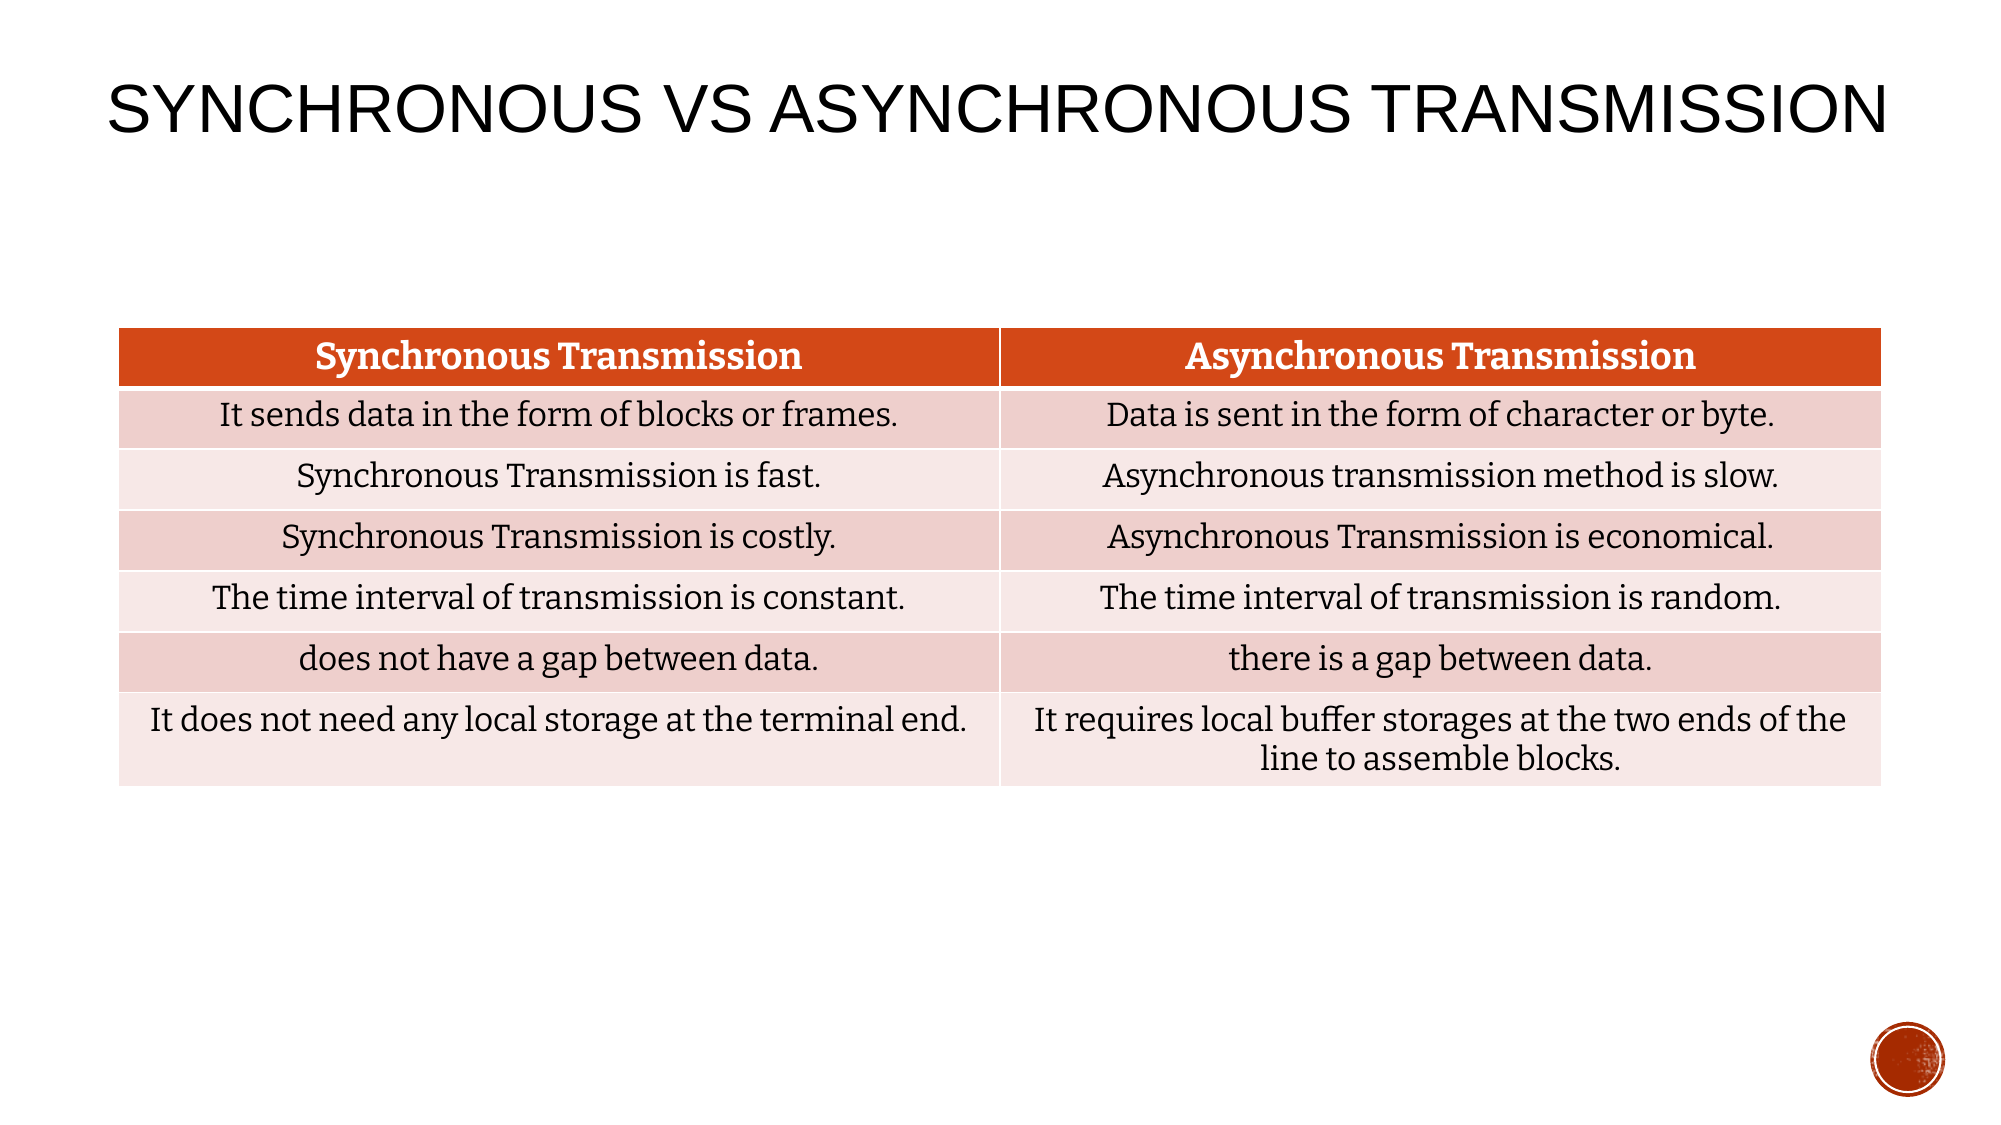

# synchronous VS asynchronous Transmission
| Synchronous Transmission | Asynchronous Transmission |
| --- | --- |
| It sends data in the form of blocks or frames. | Data is sent in the form of character or byte. |
| Synchronous Transmission is fast. | Asynchronous transmission method is slow. |
| Synchronous Transmission is costly. | Asynchronous Transmission is economical. |
| The time interval of transmission is constant. | The time interval of transmission is random. |
| does not have a gap between data. | there is a gap between data. |
| It does not need any local storage at the terminal end. | It requires local buffer storages at the two ends of the line to assemble blocks. |